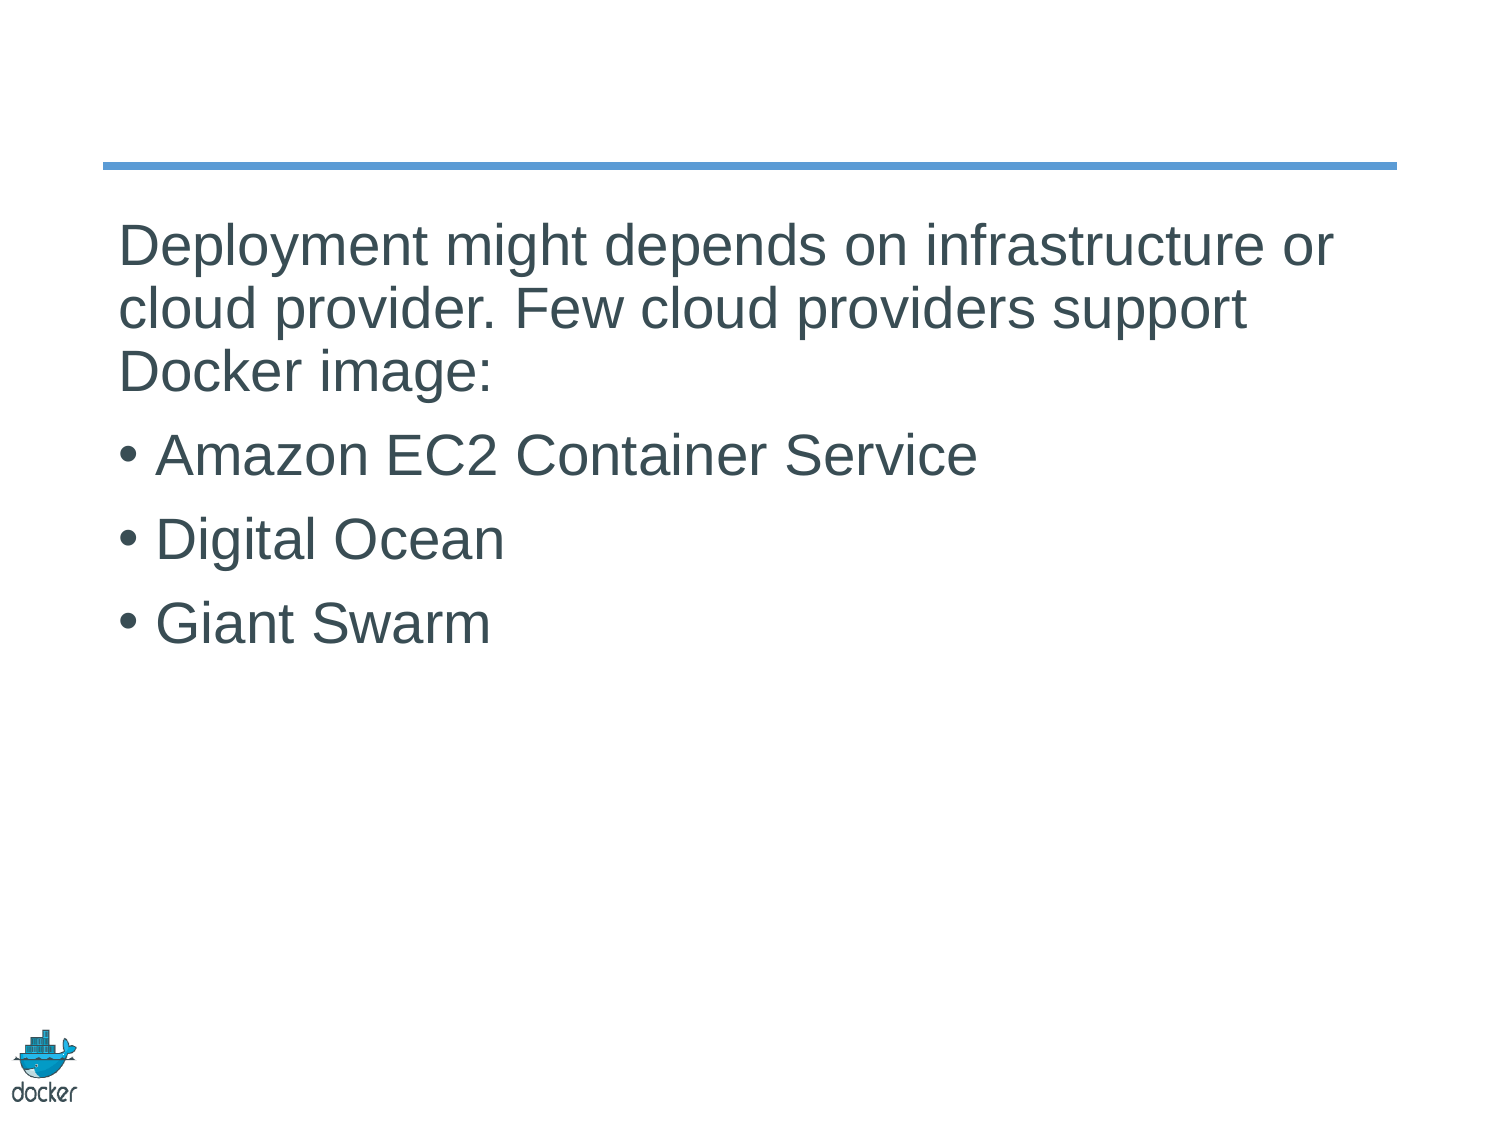

#
Deployment might depends on infrastructure or cloud provider. Few cloud providers support Docker image:
Amazon EC2 Container Service
Digital Ocean
Giant Swarm